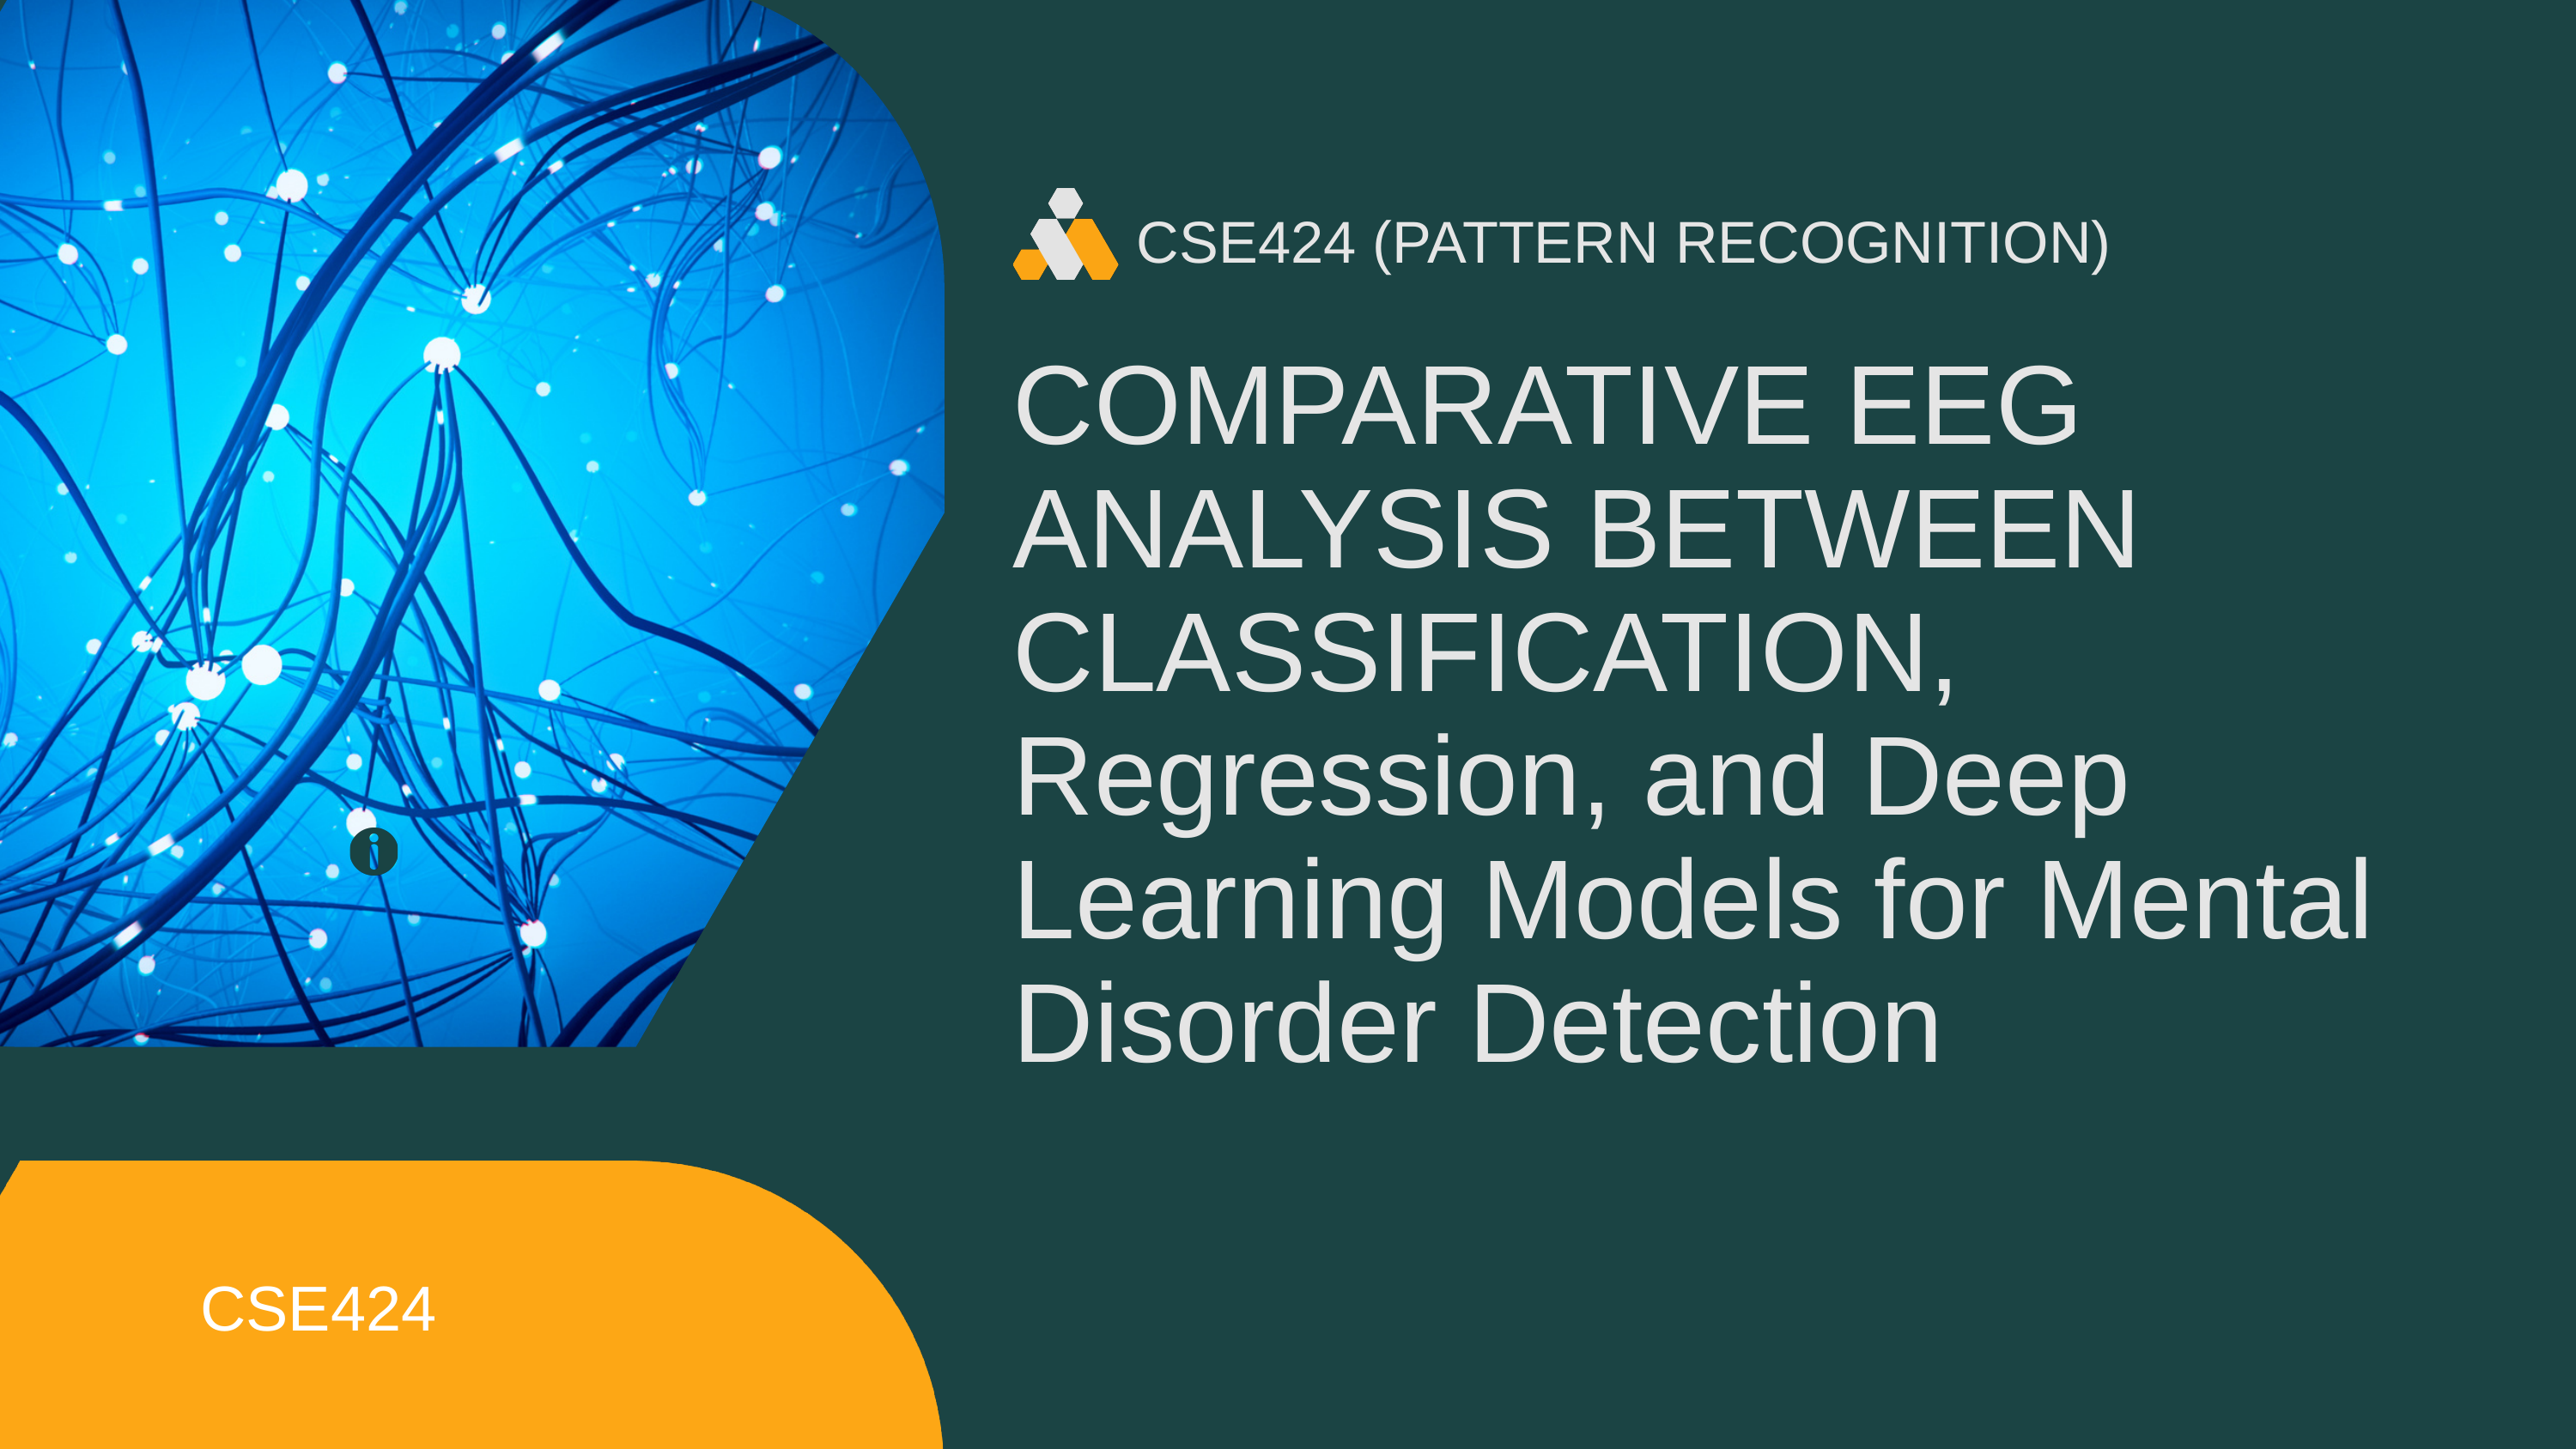

CSE424 (PATTERN RECOGNITION)
COMPARATIVE EEG ANALYSIS BETWEEN CLASSIFICATION,
Regression, and Deep Learning Models for Mental
Disorder Detection

CSE424